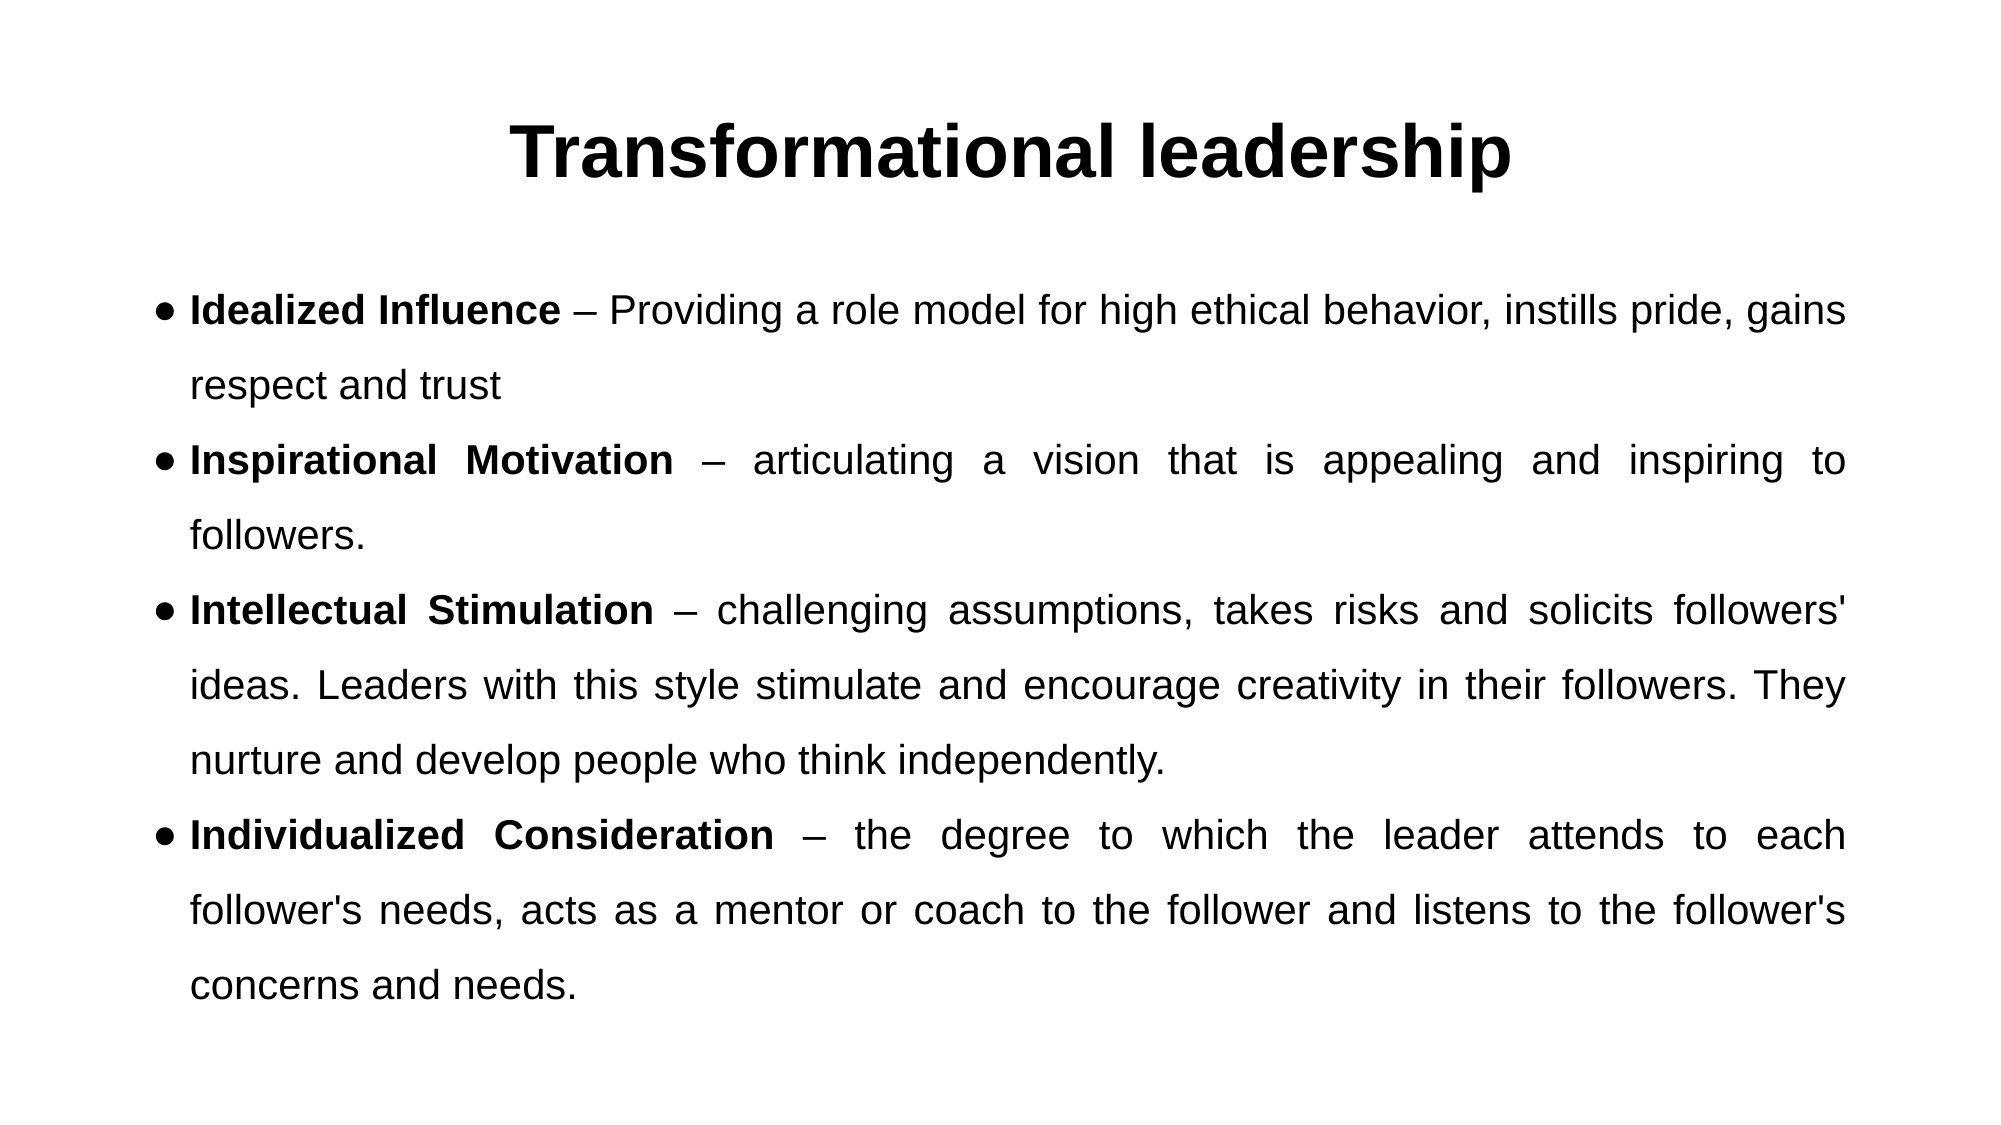

# Transformational leadership
Idealized Influence – Providing a role model for high ethical behavior, instills pride, gains respect and trust
Inspirational Motivation – articulating a vision that is appealing and inspiring to followers.
Intellectual Stimulation – challenging assumptions, takes risks and solicits followers' ideas. Leaders with this style stimulate and encourage creativity in their followers. They nurture and develop people who think independently.
Individualized Consideration – the degree to which the leader attends to each follower's needs, acts as a mentor or coach to the follower and listens to the follower's concerns and needs.